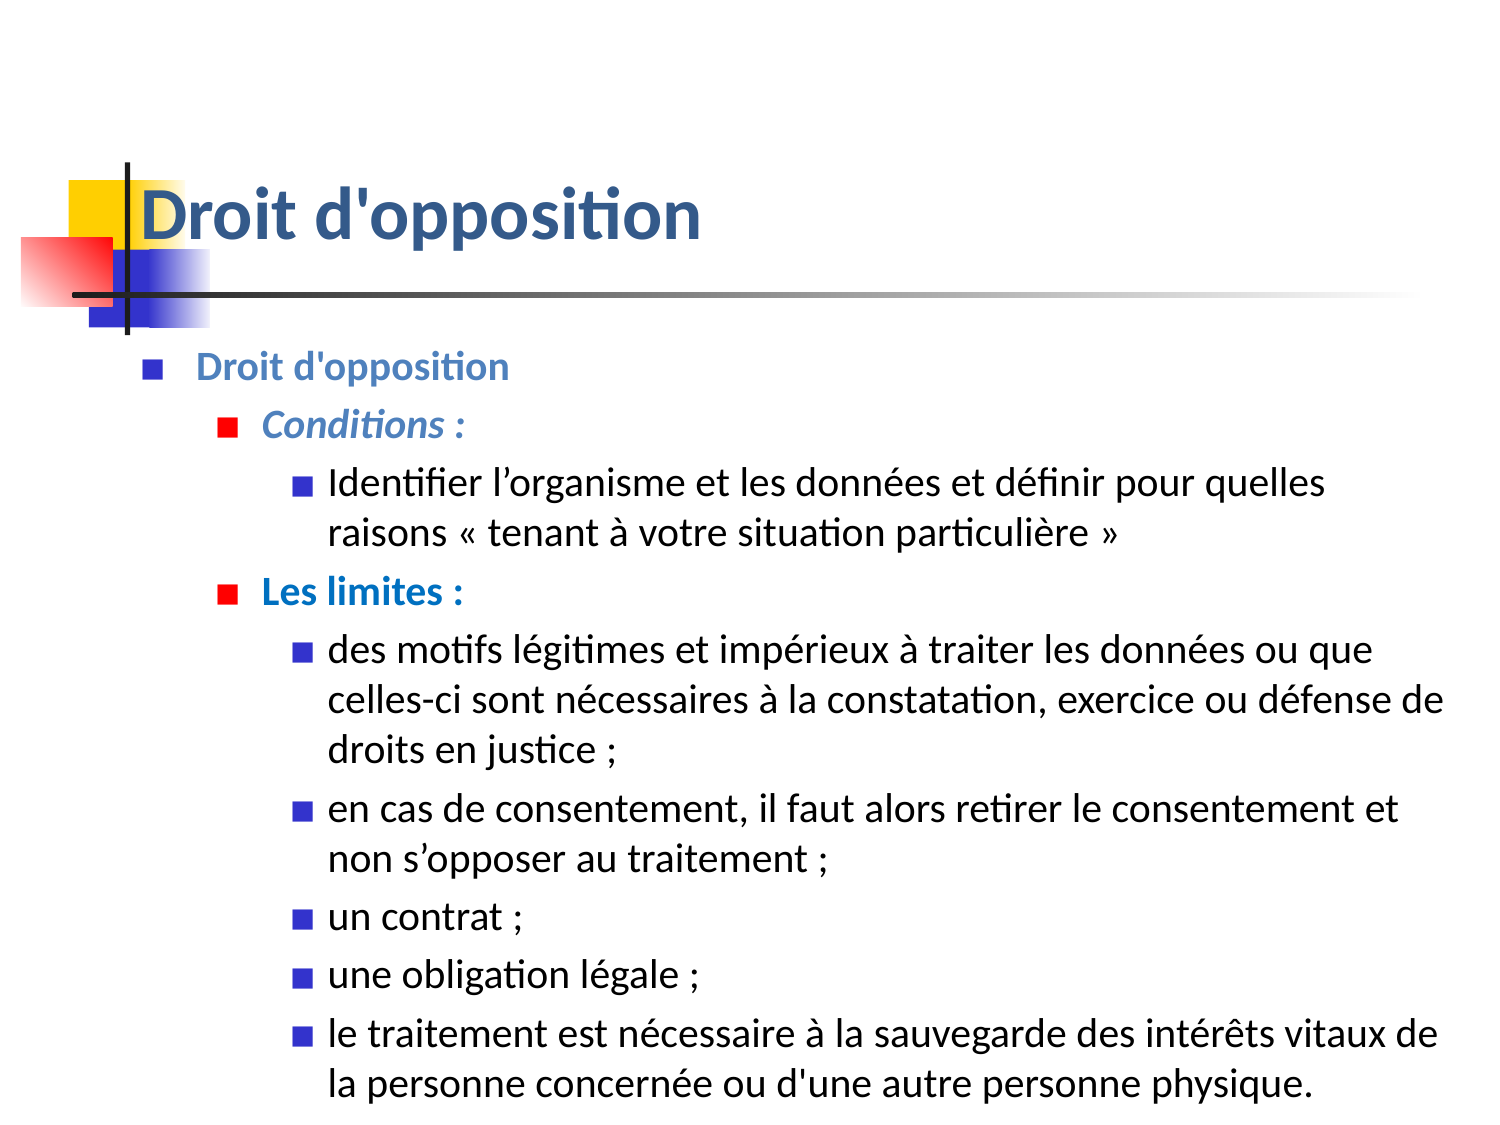

# Droit d'opposition
Droit d'opposition
Conditions :
Identifier l’organisme et les données et définir pour quelles raisons « tenant à votre situation particulière »
Les limites :
des motifs légitimes et impérieux à traiter les données ou que celles-ci sont nécessaires à la constatation, exercice ou défense de droits en justice ;
en cas de consentement, il faut alors retirer le consentement et non s’opposer au traitement ;
un contrat ;
une obligation légale ;
le traitement est nécessaire à la sauvegarde des intérêts vitaux de la personne concernée ou d'une autre personne physique.